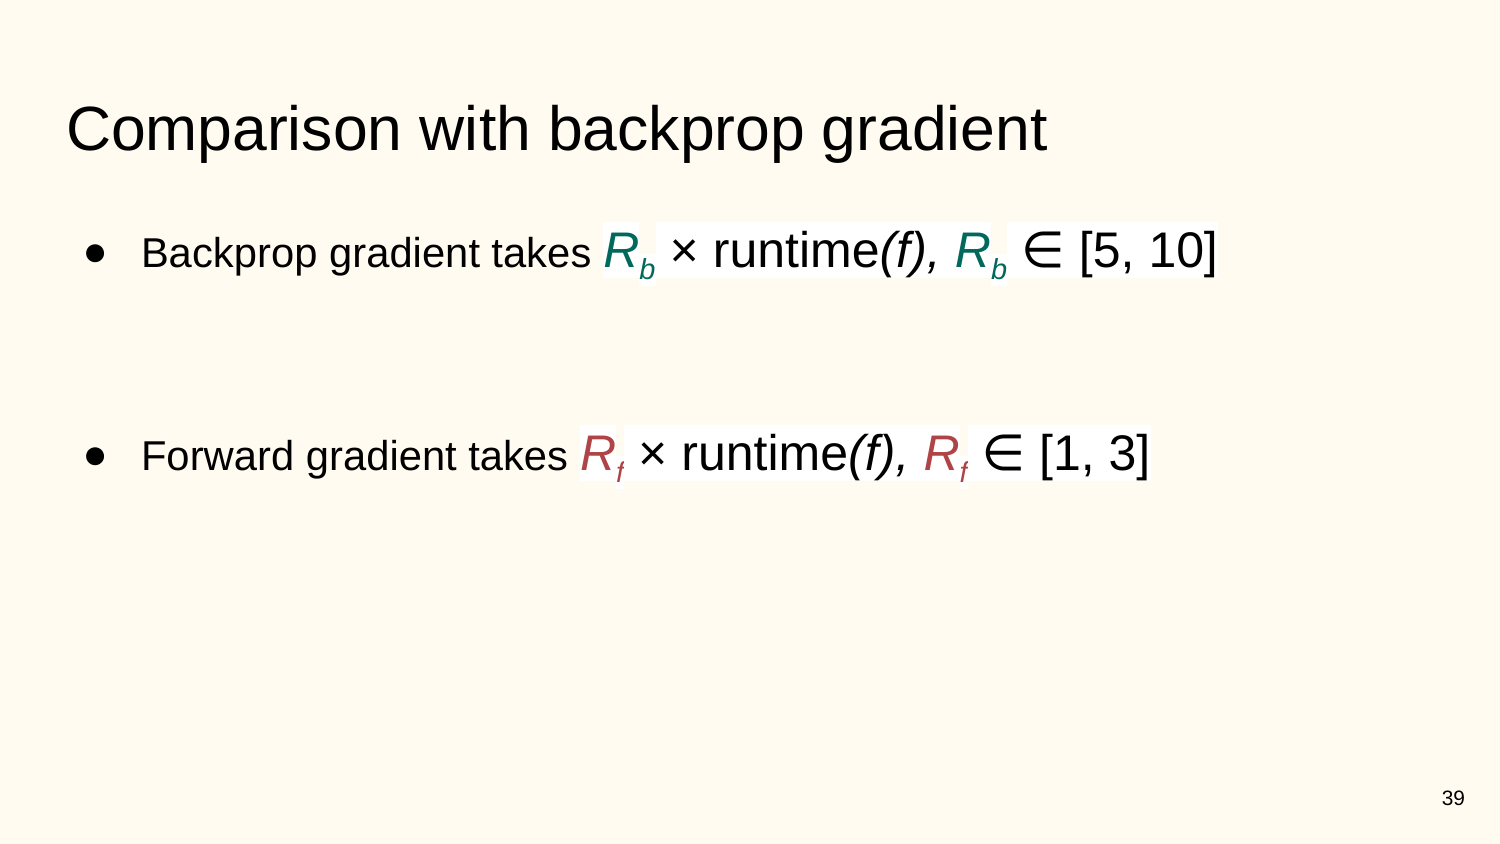

# Comparison with backprop gradient
Backprop gradient takes Rb × runtime(f), Rb ∈ [5, 10]

Forward gradient takes Rf × runtime(f), Rf ∈ [1, 3]

39